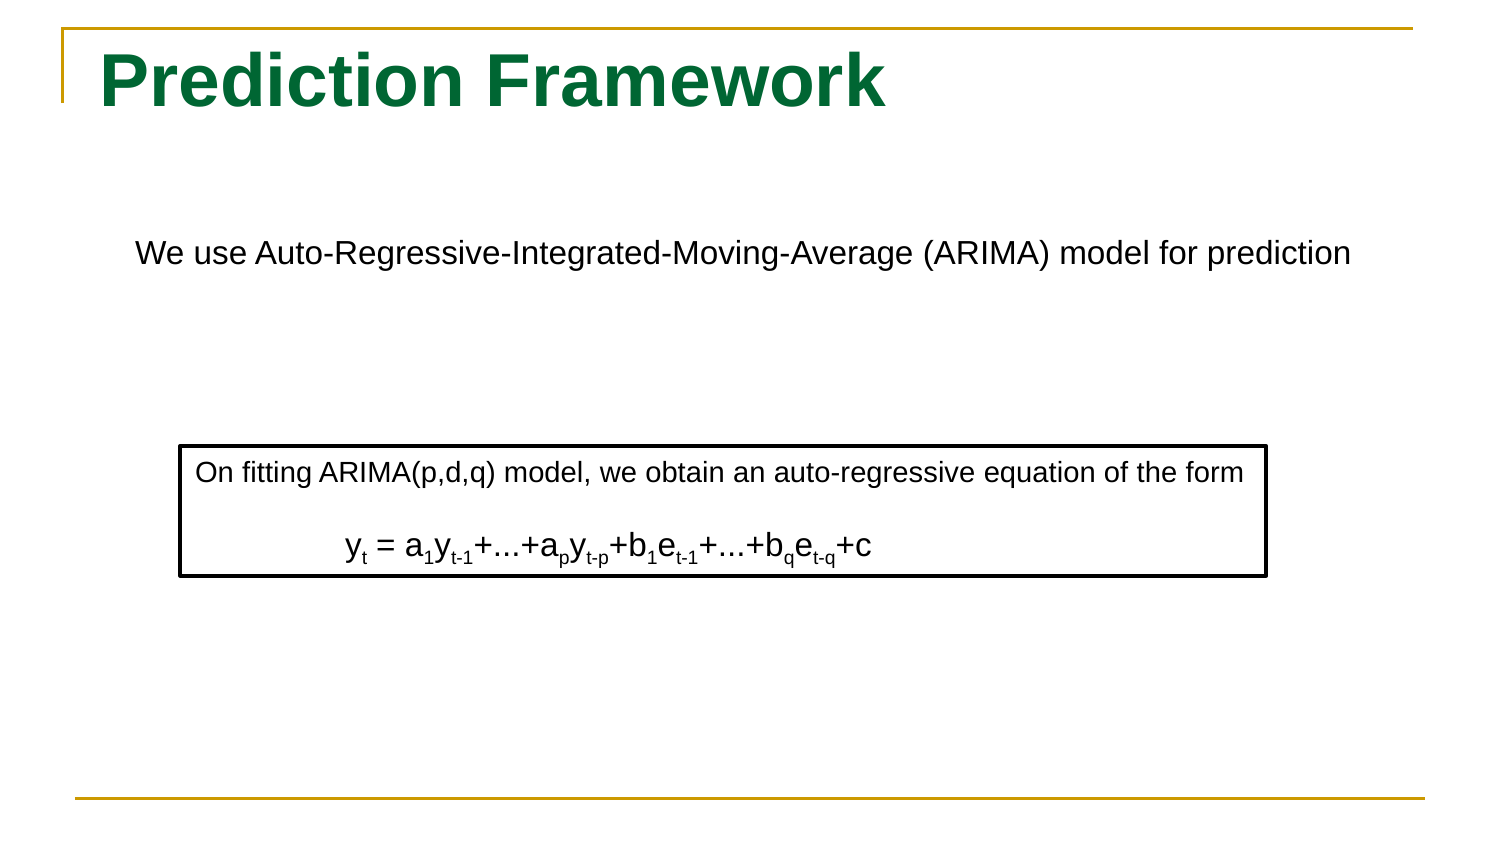

# Prediction Framework
We use Auto-Regressive-Integrated-Moving-Average (ARIMA) model for prediction

On fitting ARIMA(p,d,q) model, we obtain an auto-regressive equation of the form

	yt = a1yt-1+...+apyt-p+b1et-1+...+bqet-q+c